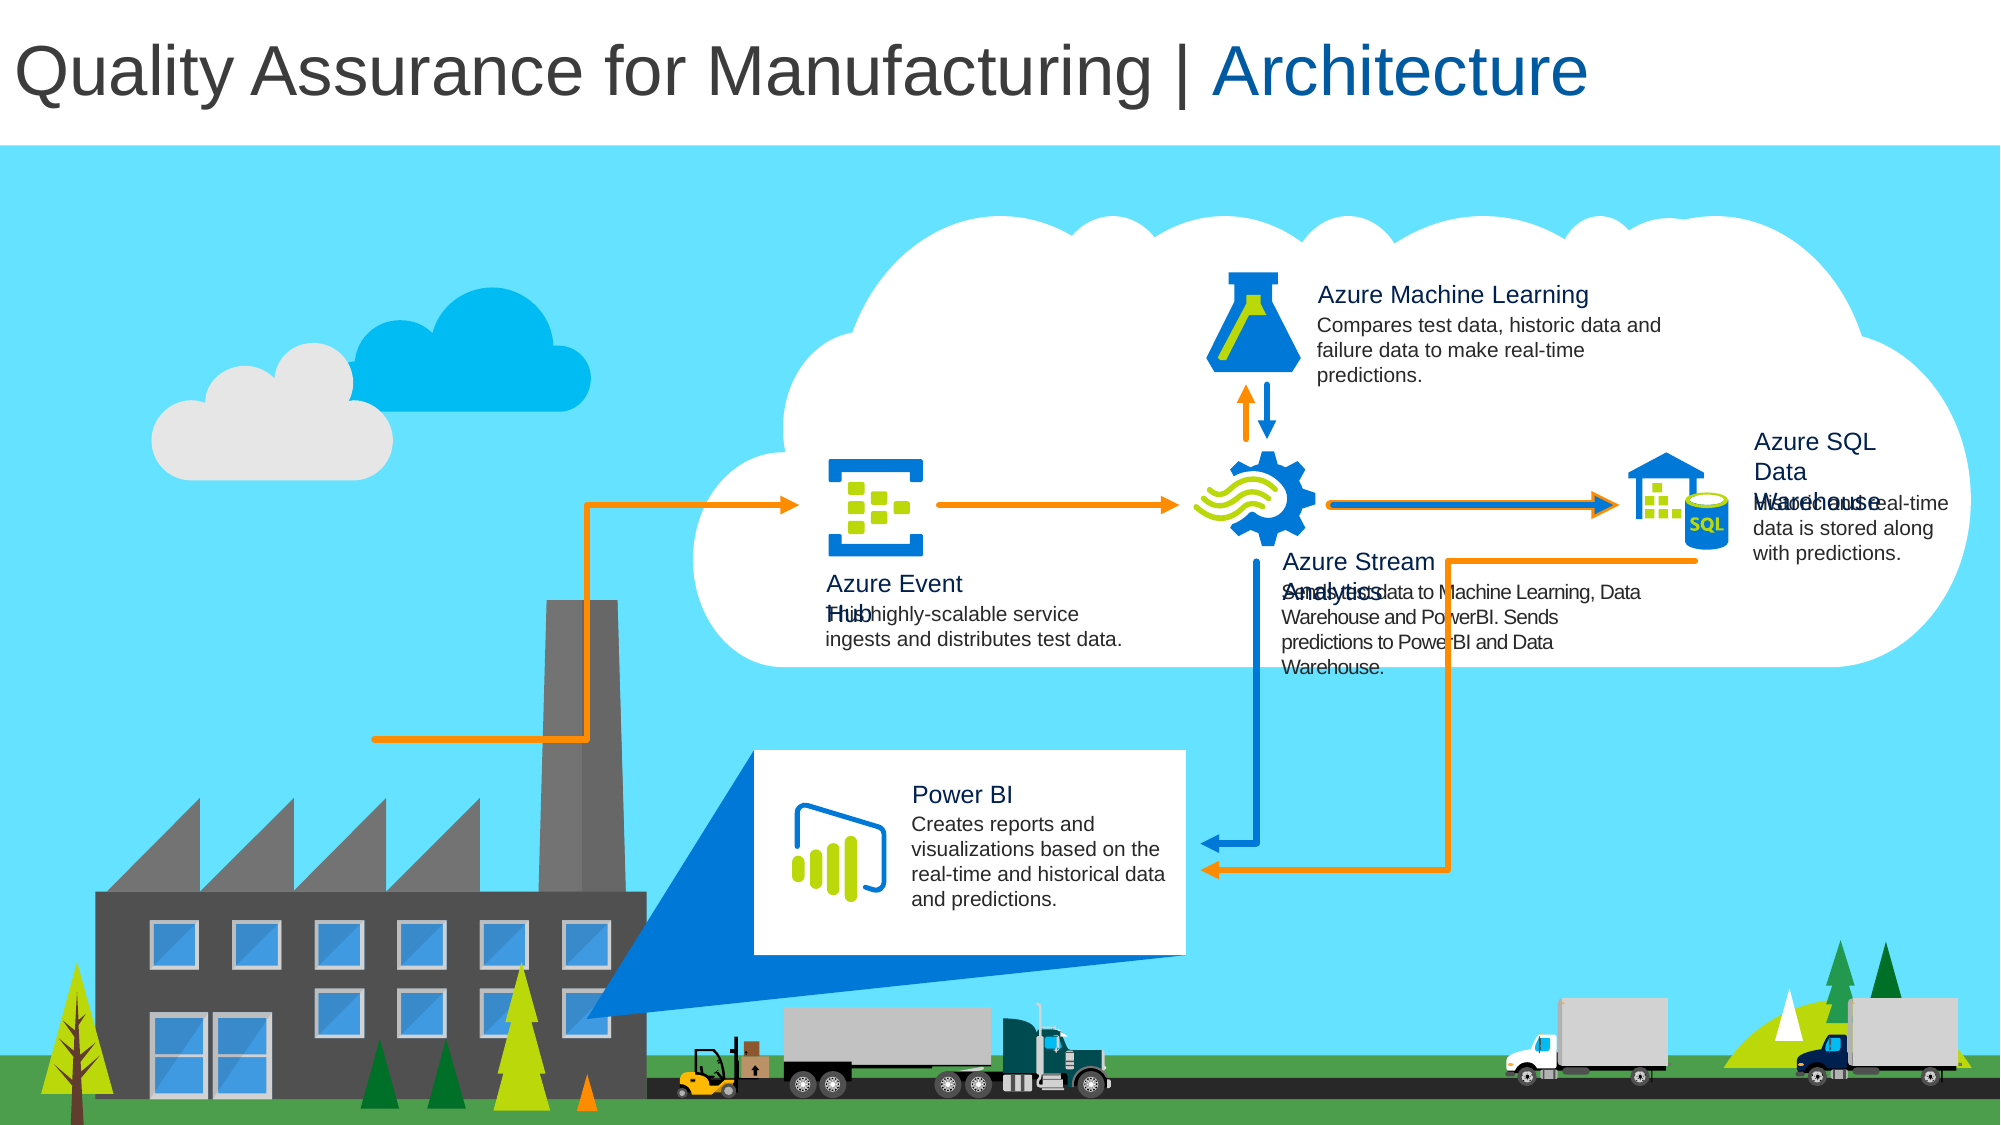

Quality Assurance for Manufacturing | Architecture

Azure Machine Learning
Compares test data, historic data and failure data to make real-time predictions.
Azure SQL
Data Warehouse
Historic and real-time data is stored along with predictions.
Azure Stream Analytics
Sends test data to Machine Learning, Data Warehouse and PowerBI. Sends predictions to PowerBI and Data Warehouse.
Azure Event Hub
This highly-scalable service ingests and distributes test data.
Power BI
Creates reports and visualizations based on the
real-time and historical data and predictions.